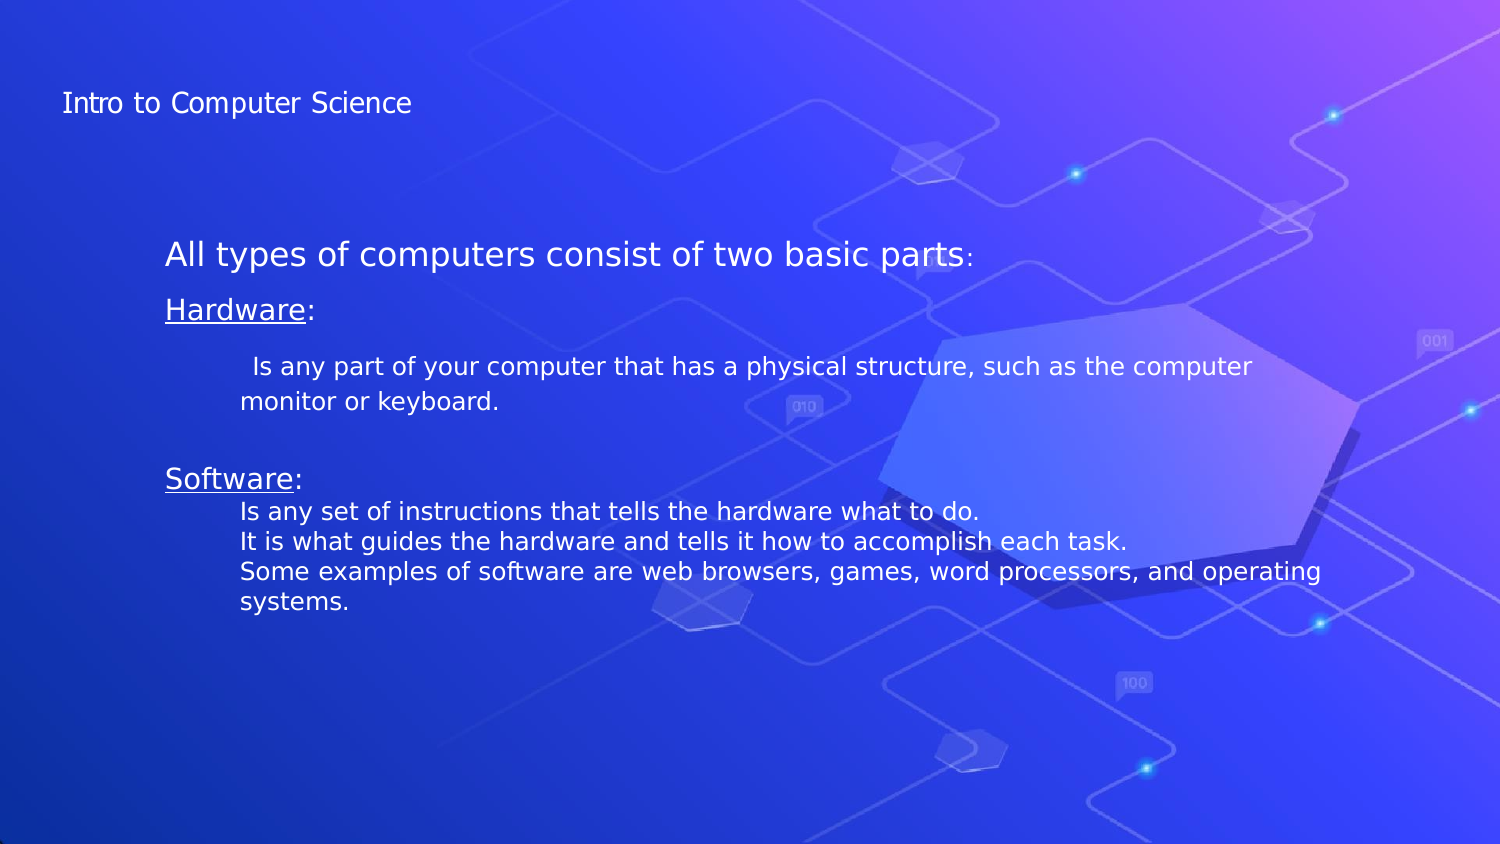

# Intro to Computer Science
All types of computers consist of two basic parts:
Hardware:
 Is any part of your computer that has a physical structure, such as the computer monitor or keyboard.

Software:
Is any set of instructions that tells the hardware what to do.
It is what guides the hardware and tells it how to accomplish each task.
Some examples of software are web browsers, games, word processors, and operating systems.